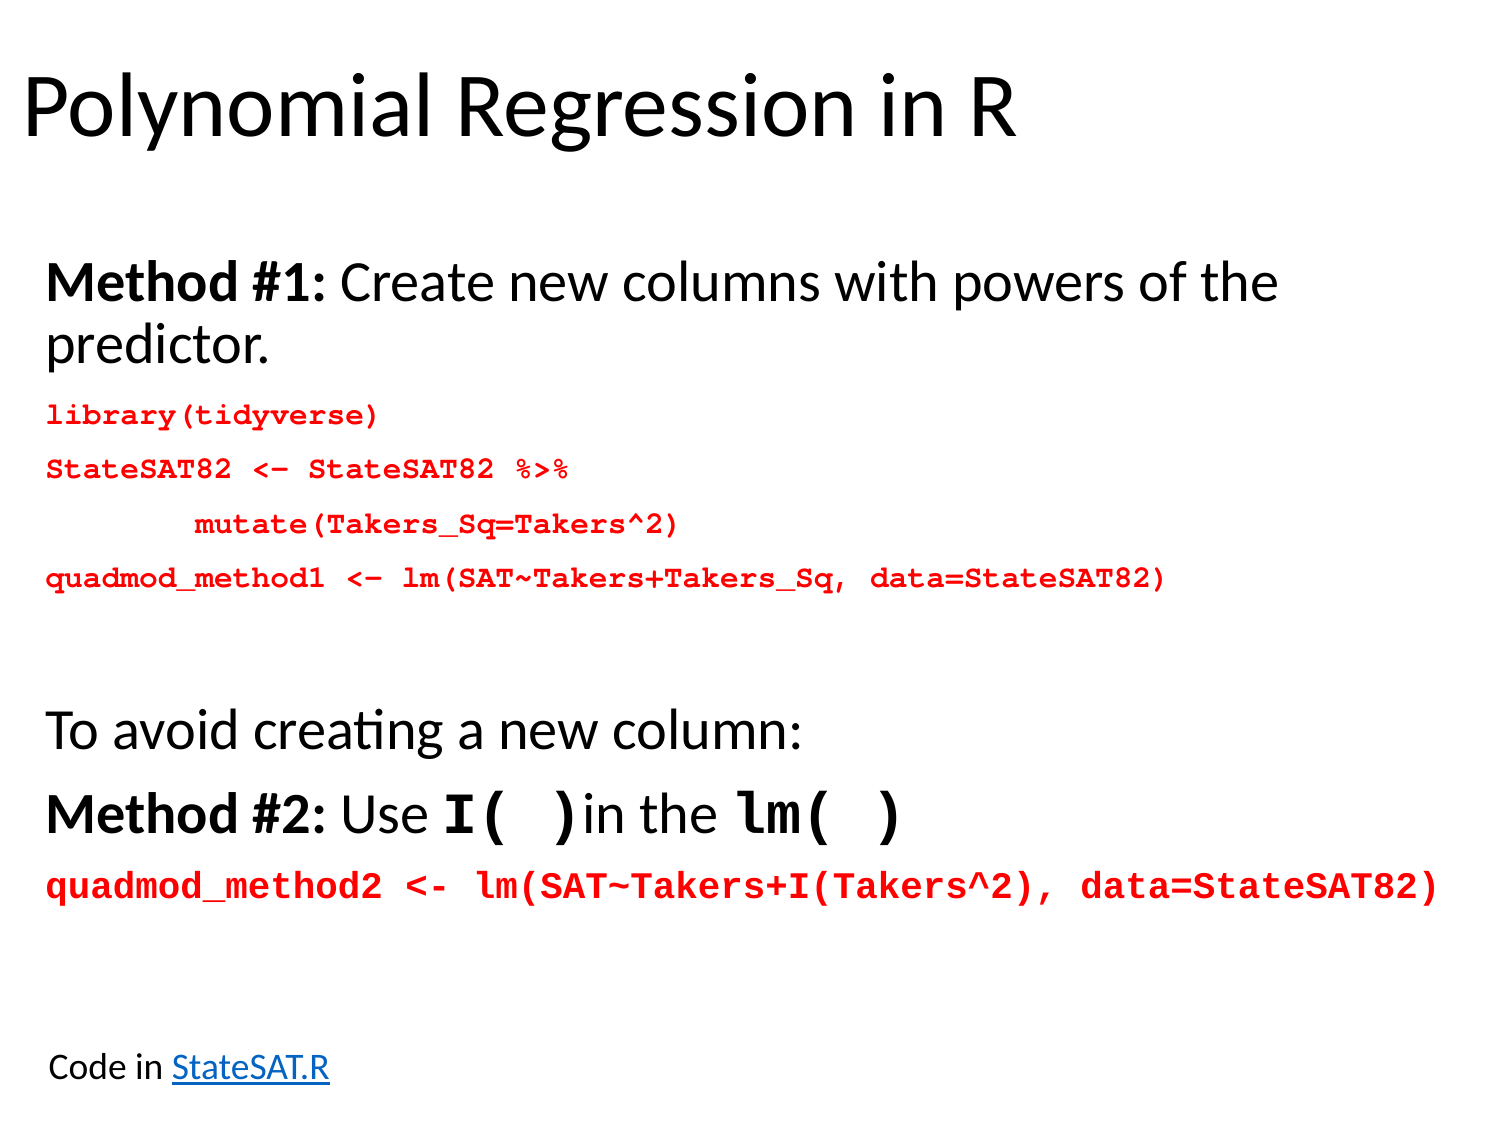

# Polynomial Regression in R
Method #1: Create new columns with powers of the predictor.
library(tidyverse)
StateSAT82 <- StateSAT82 %>%
	mutate(Takers_Sq=Takers^2)
quadmod_method1 <- lm(SAT~Takers+Takers_Sq, data=StateSAT82)

To avoid creating a new column:
Method #2: Use I( )in the lm( )
quadmod_method2 <- lm(SAT~Takers+I(Takers^2), data=StateSAT82)
Code in StateSAT.R